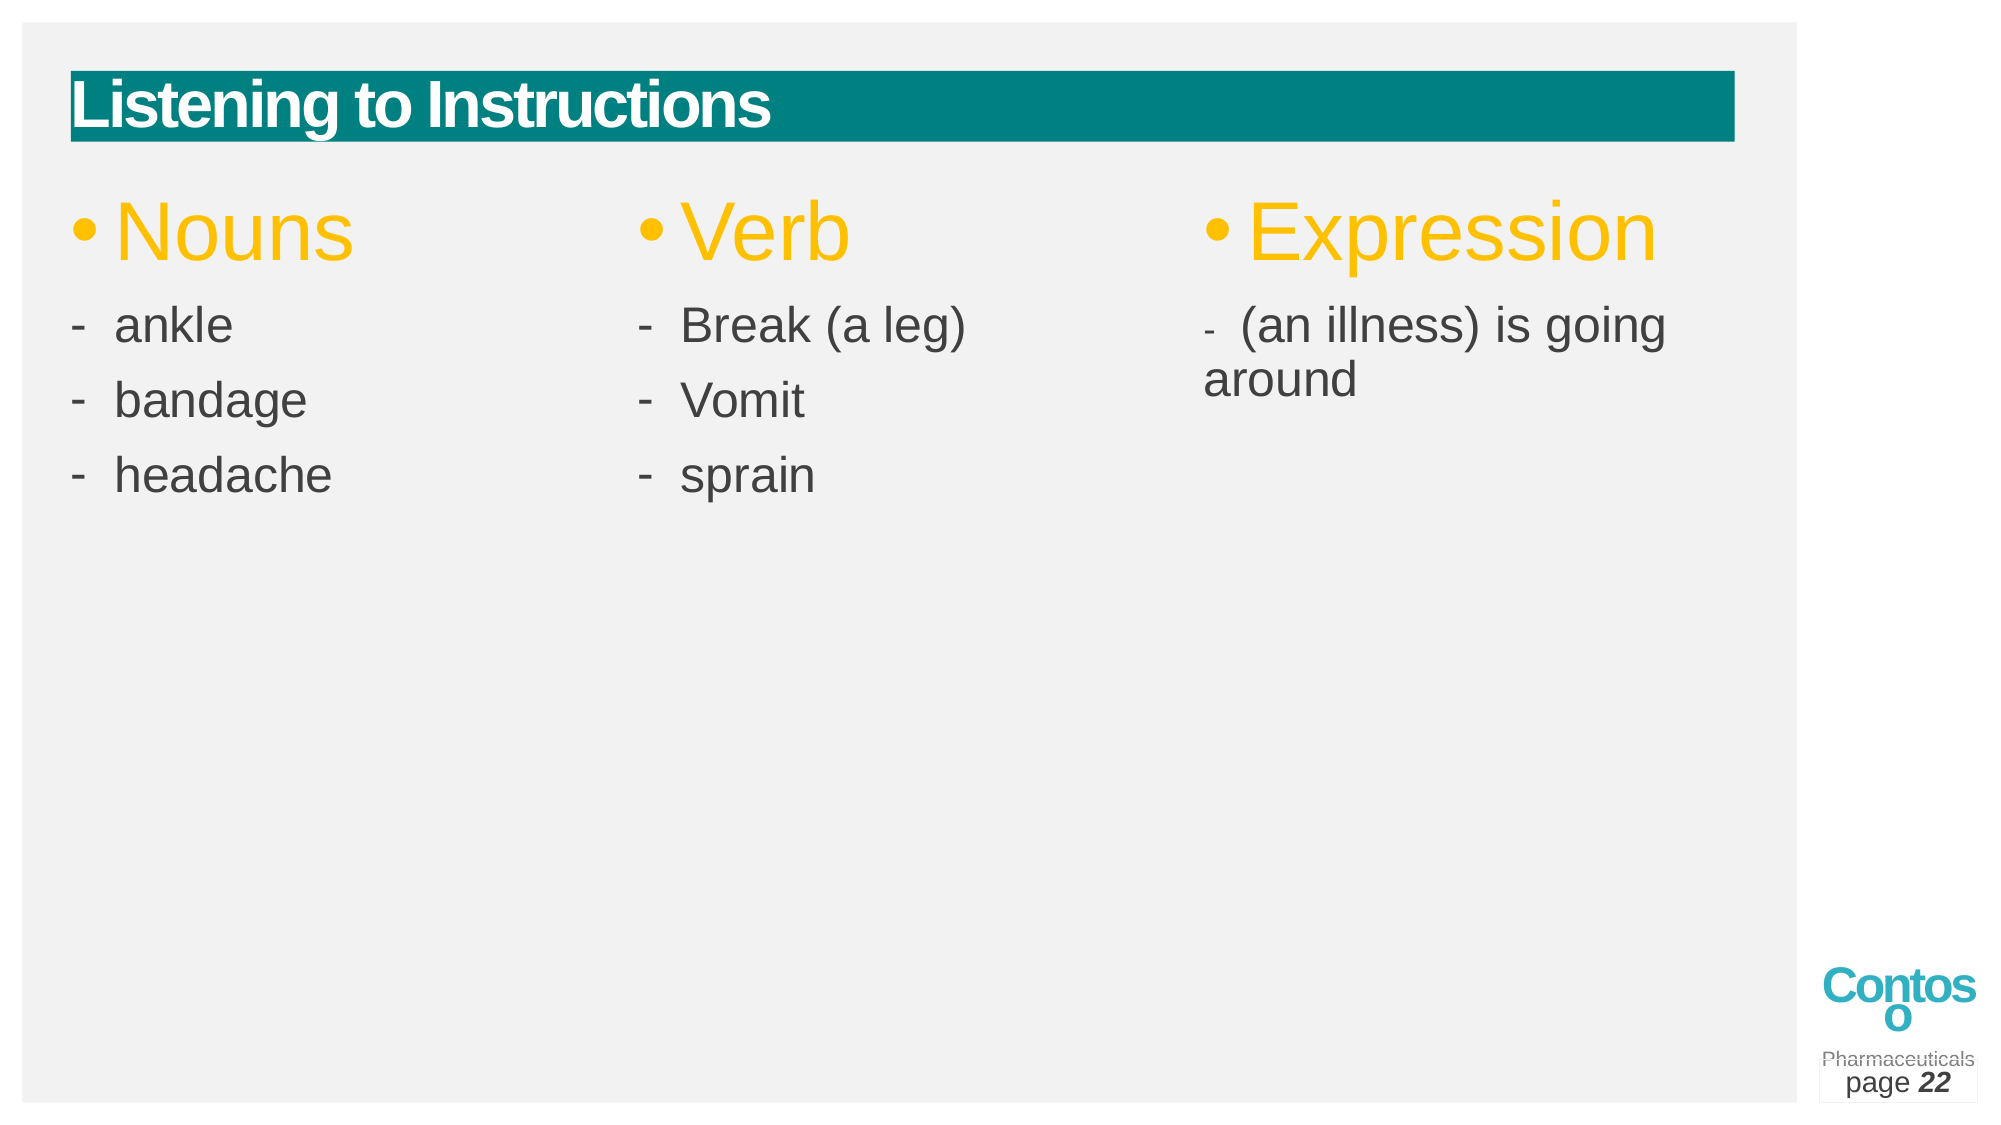

# Listening to Instructions
Nouns
ankle
bandage
headache
Verb
Break (a leg)
Vomit
sprain
Expression
-  (an illness) is going around
page 22